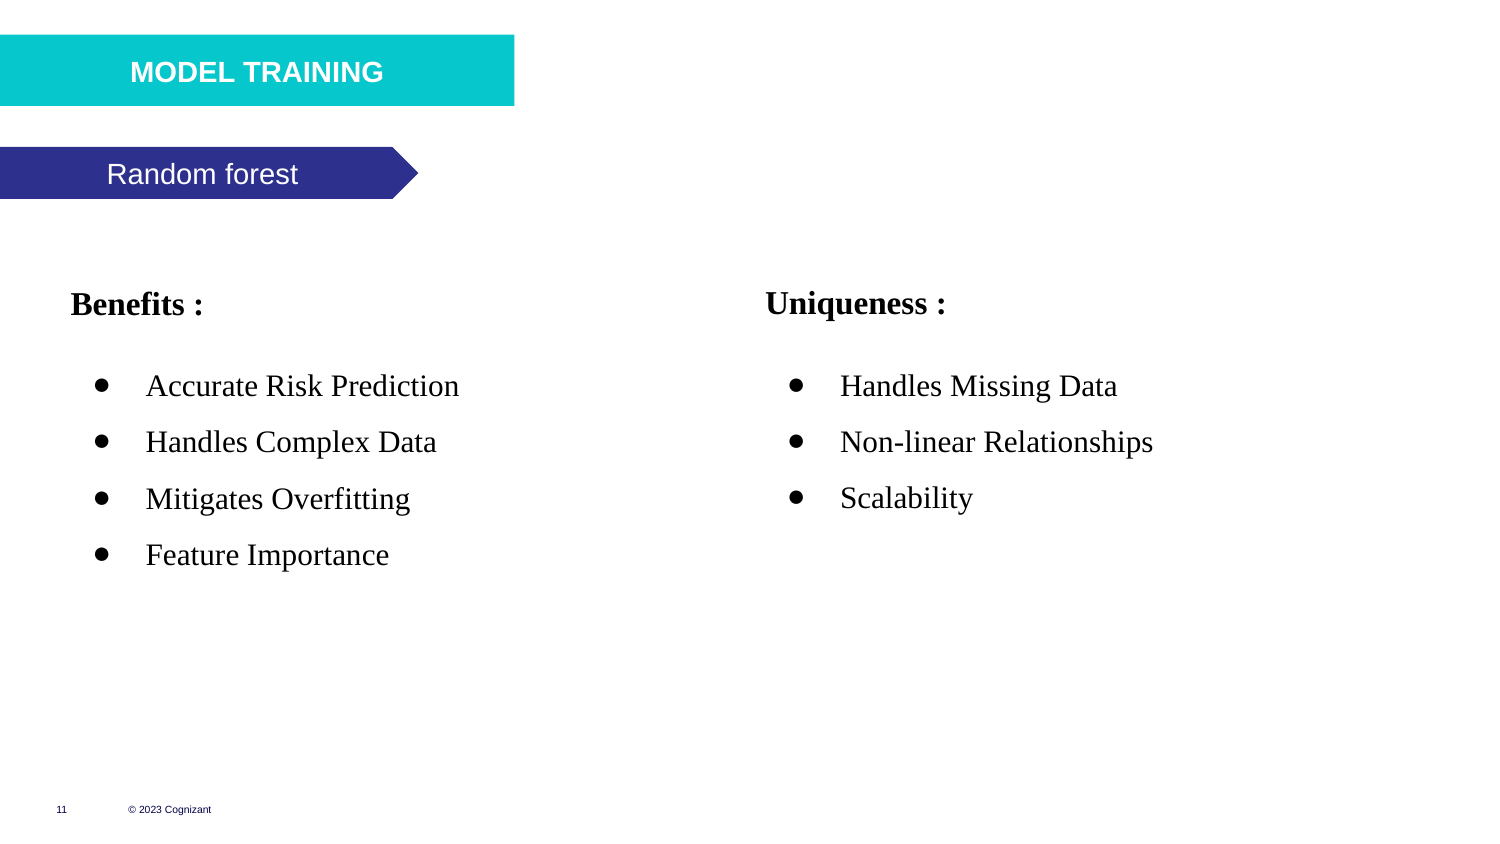

MODEL TRAINING
Random forest
Benefits :
Accurate Risk Prediction
Handles Complex Data
Mitigates Overfitting
Feature Importance

Uniqueness :
Handles Missing Data
Non-linear Relationships
Scalability

11
© 2023 Cognizant